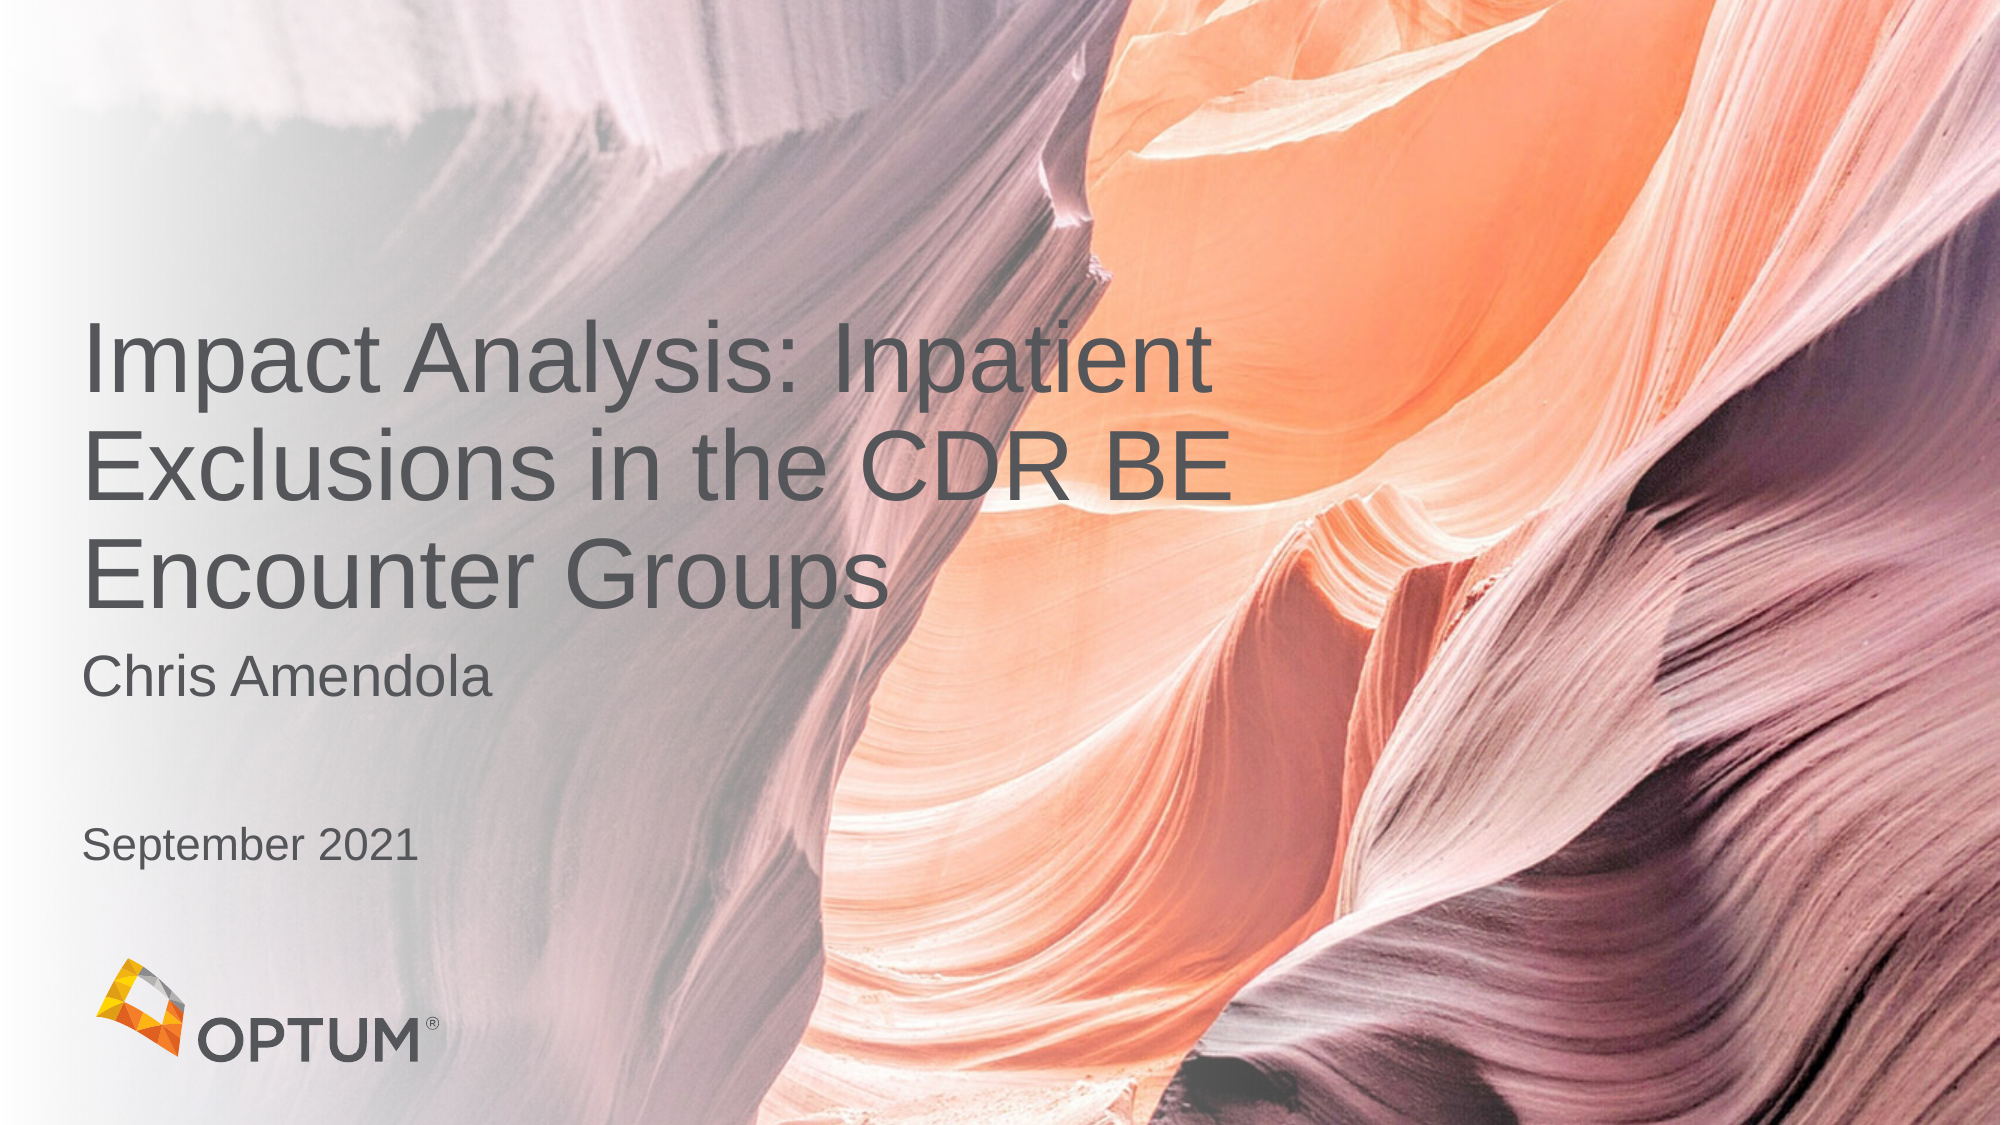

# Impact Analysis: Inpatient Exclusions in the CDR BE Encounter Groups
Chris Amendola
September 2021